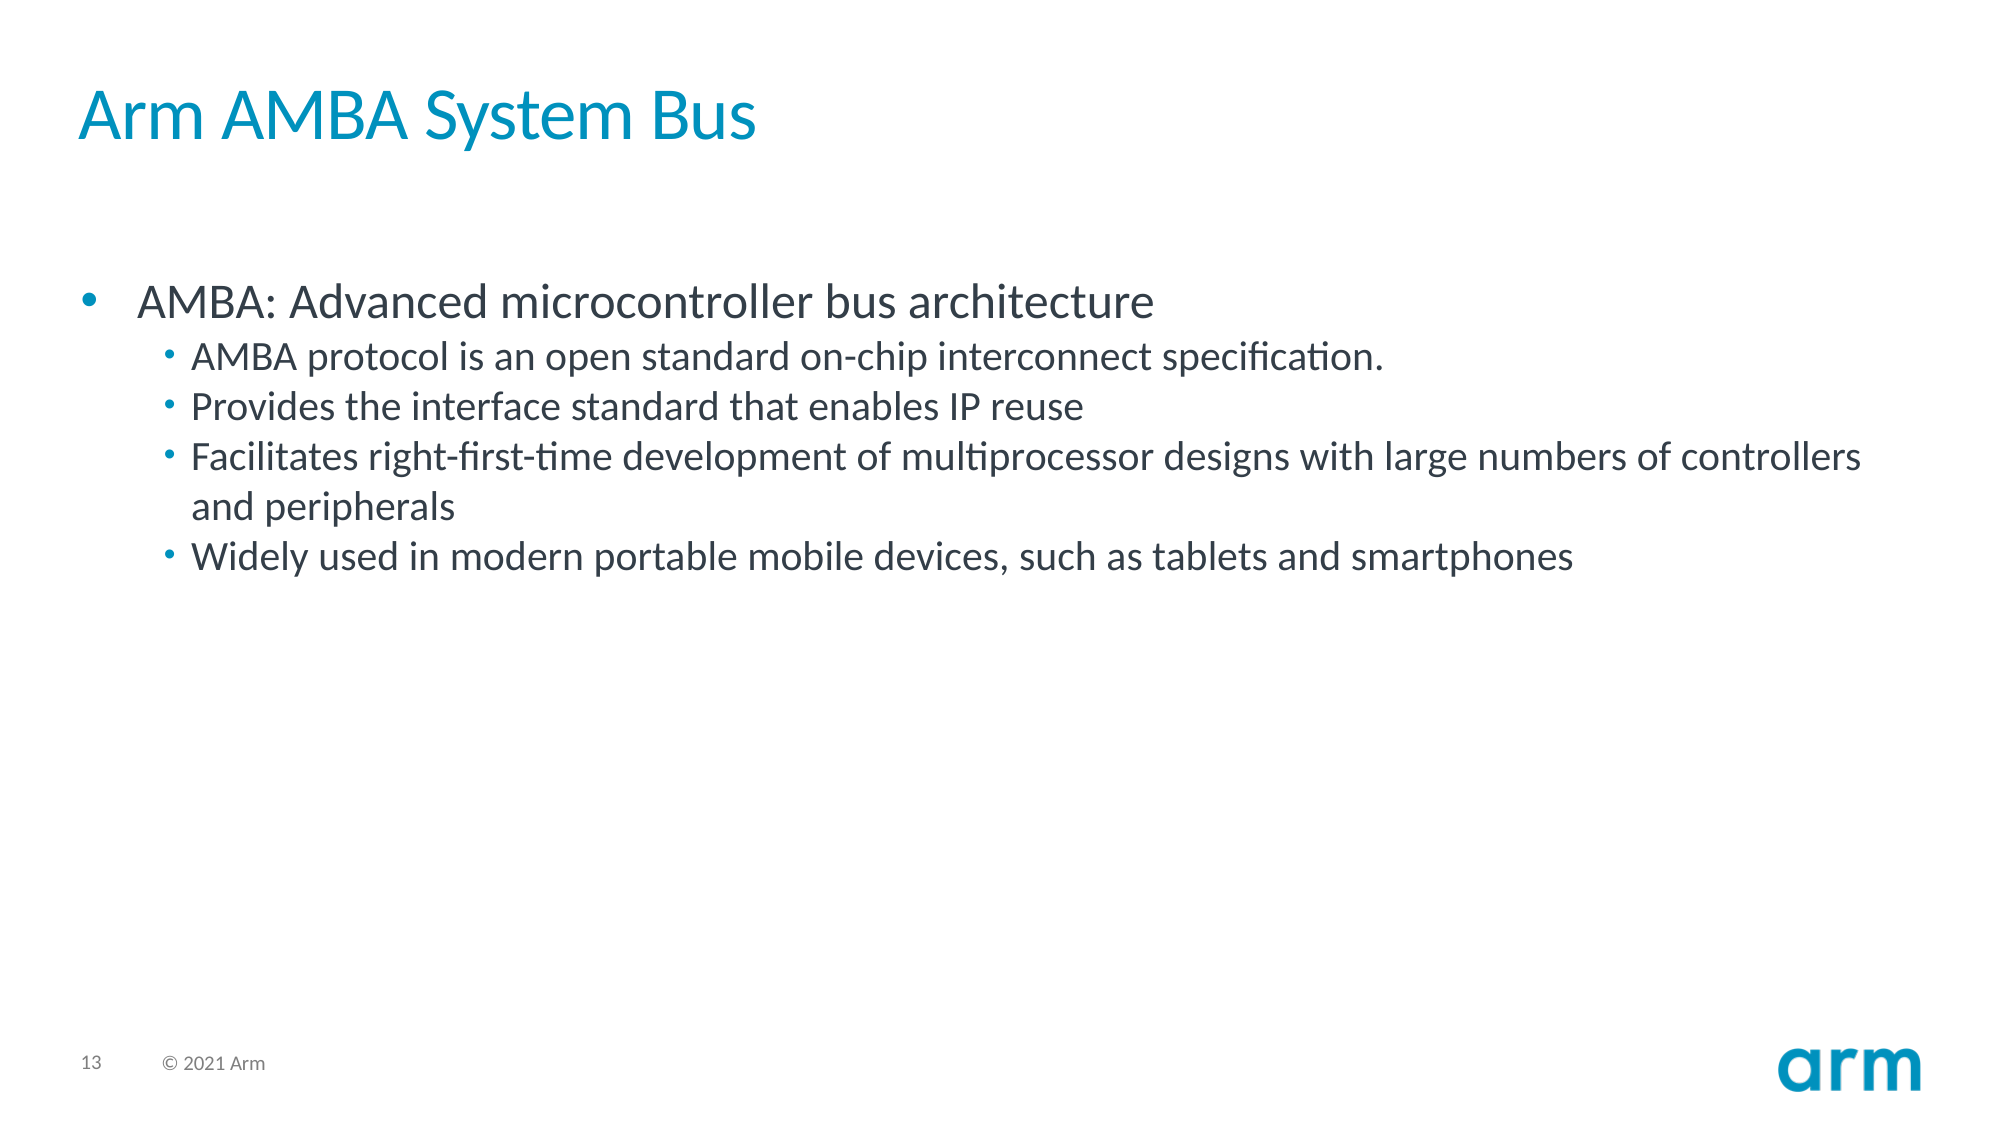

# Arm AMBA System Bus
AMBA: Advanced microcontroller bus architecture
AMBA protocol is an open standard on-chip interconnect specification.
Provides the interface standard that enables IP reuse
Facilitates right-first-time development of multiprocessor designs with large numbers of controllers and peripherals
Widely used in modern portable mobile devices, such as tablets and smartphones